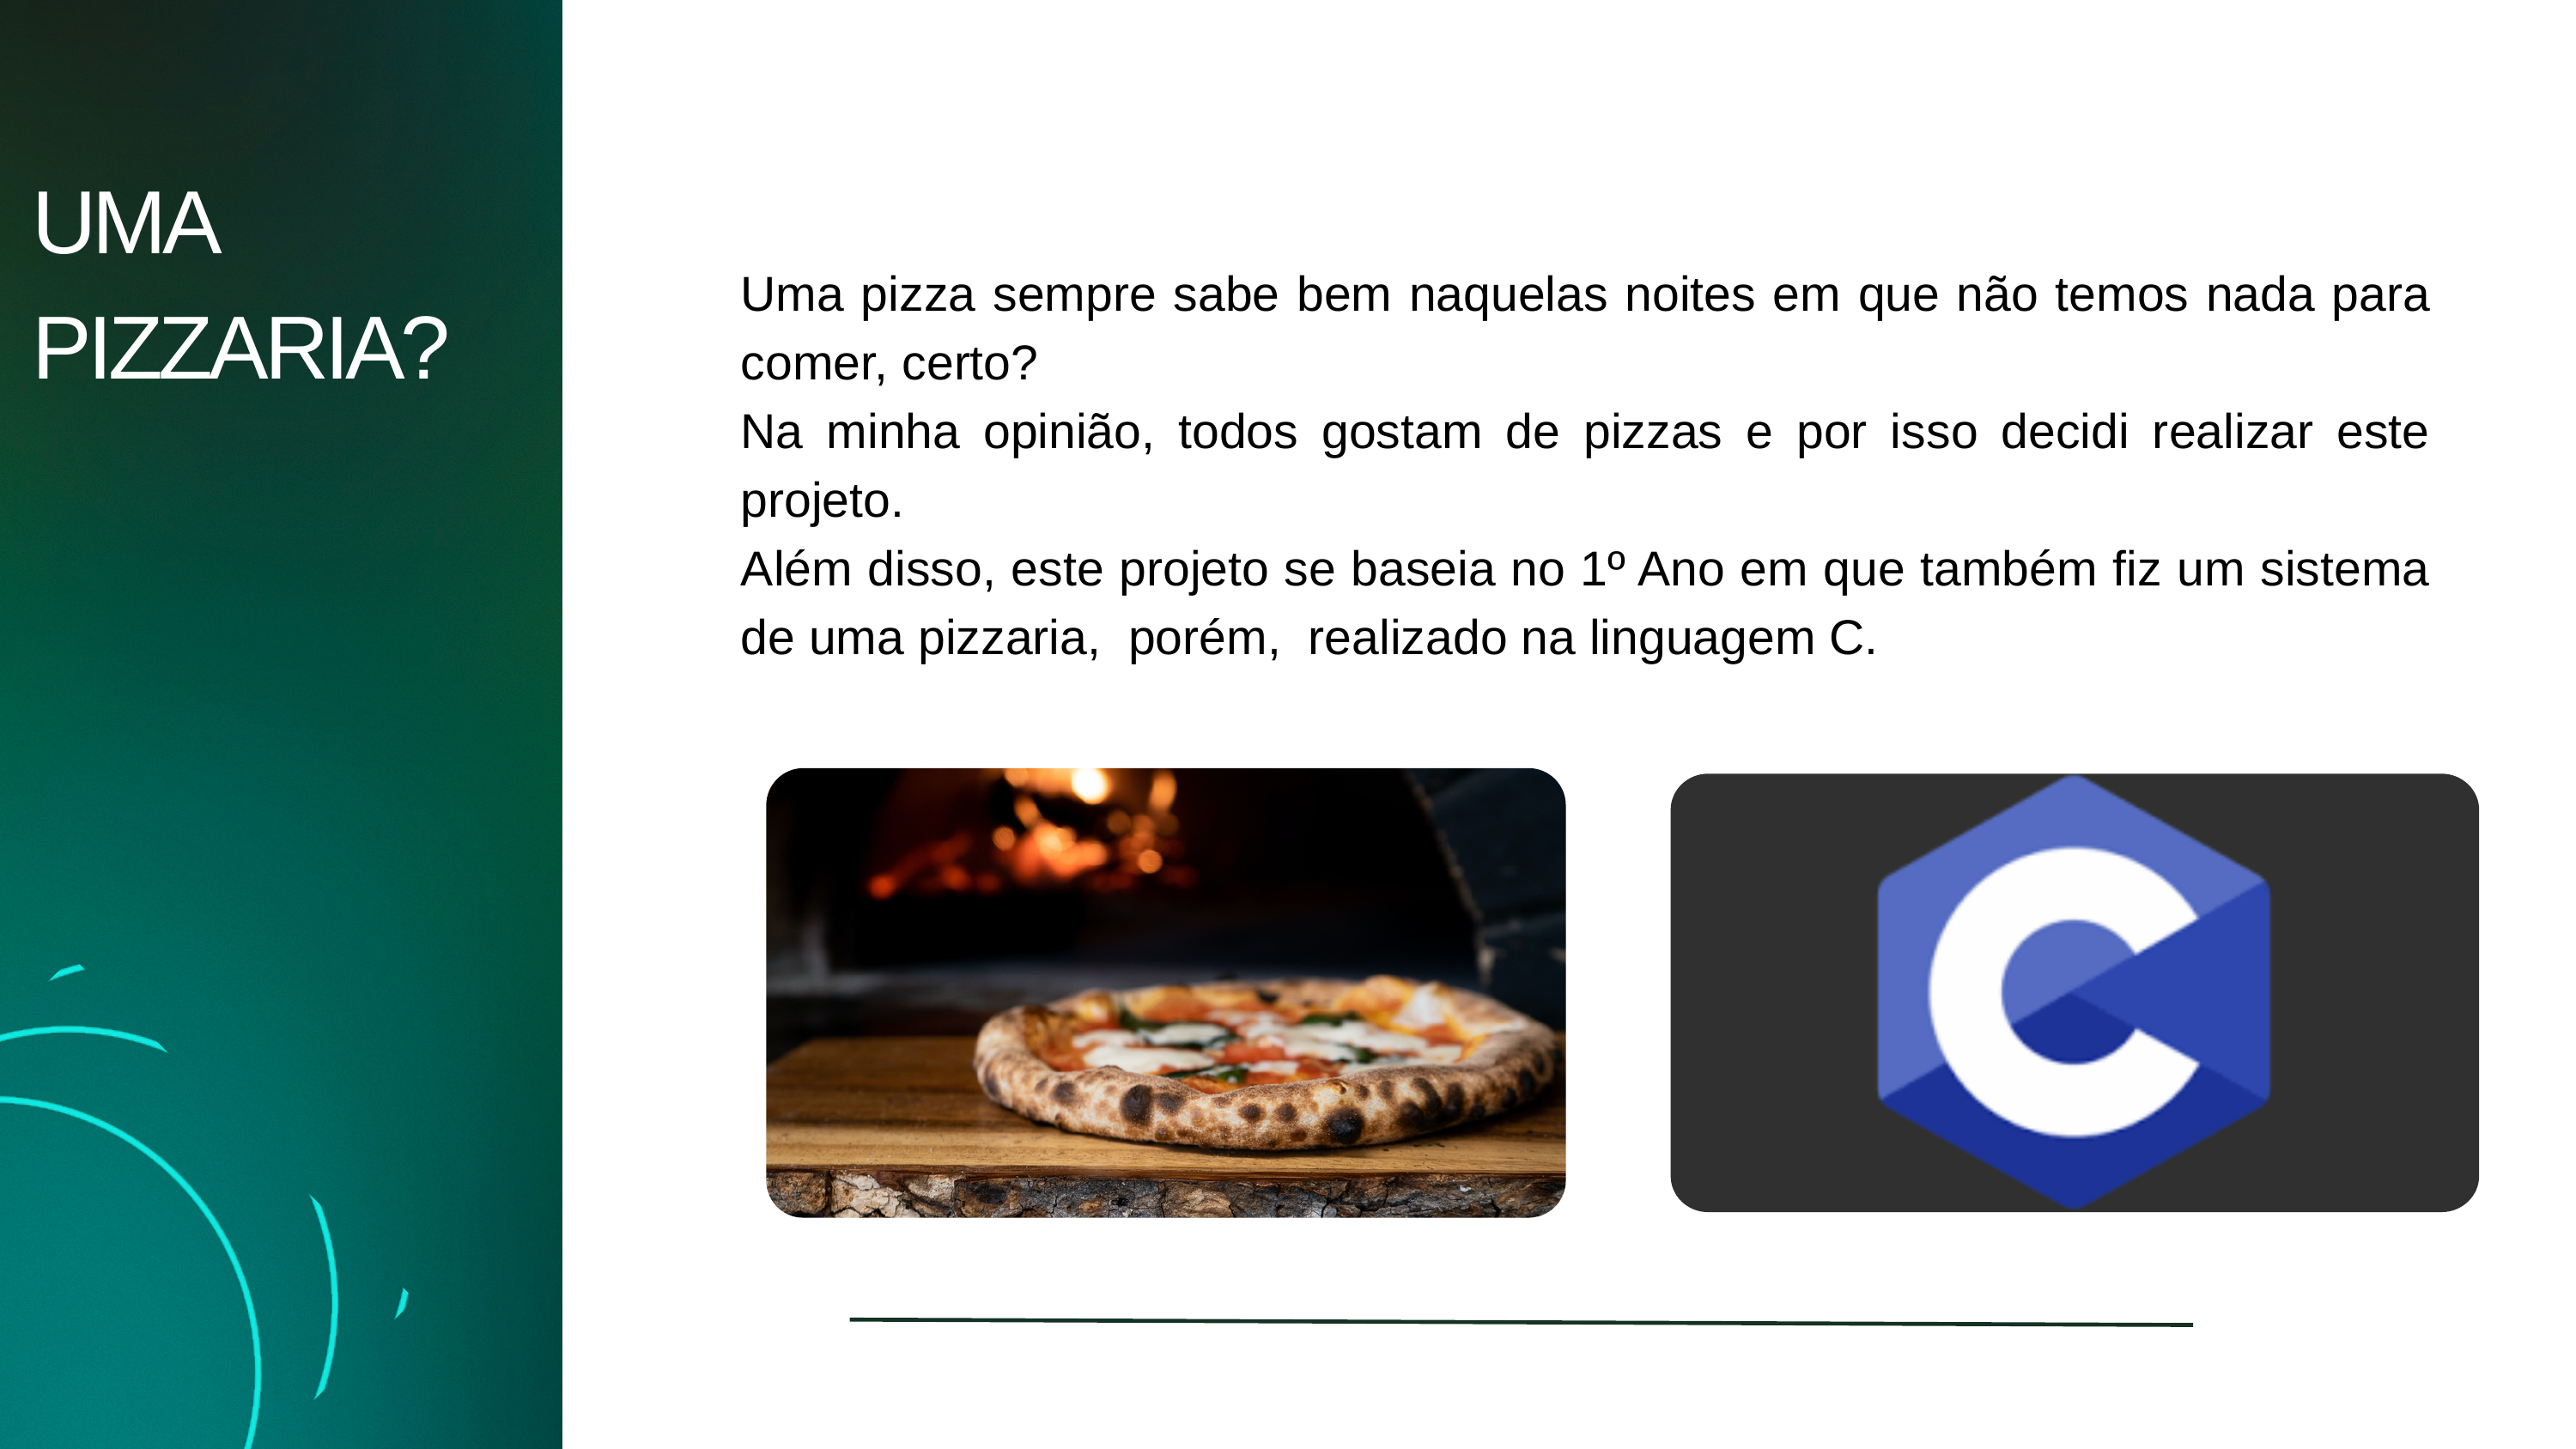

UMA
PIZZARIA?
Uma pizza sempre sabe bem naquelas noites em que não temos nada para comer, certo?
Na minha opinião, todos gostam de pizzas e por isso decidi realizar este projeto.
Além disso, este projeto se baseia no 1º Ano em que também fiz um sistema de uma pizzaria,  porém,  realizado na linguagem C.